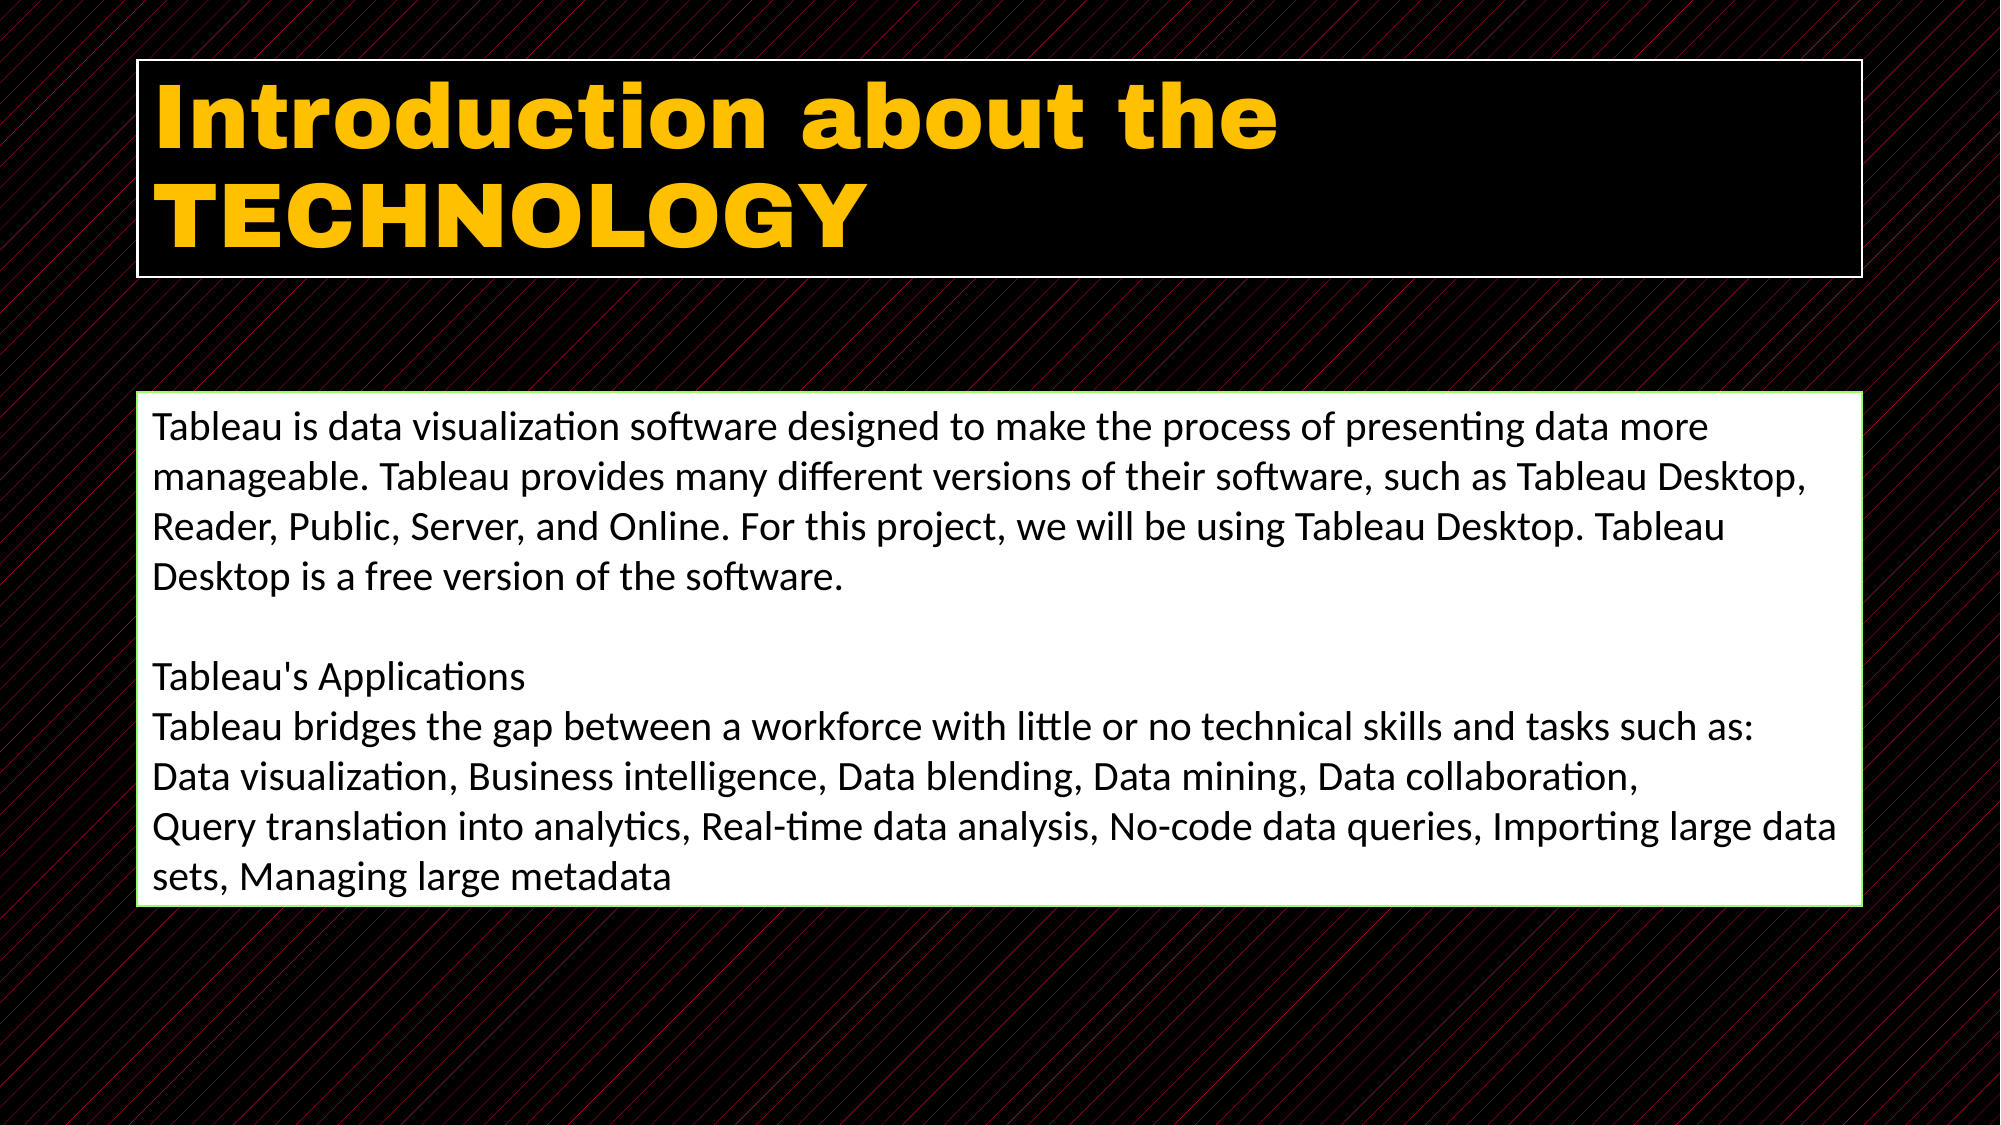

# Introduction about the TECHNOLOGY
Tableau is data visualization software designed to make the process of presenting data more manageable. Tableau provides many different versions of their software, such as Tableau Desktop, Reader, Public, Server, and Online. For this project, we will be using Tableau Desktop. Tableau Desktop is a free version of the software.

Tableau's Applications
Tableau bridges the gap between a workforce with little or no technical skills and tasks such as:
Data visualization, Business intelligence, Data blending, Data mining, Data collaboration,
Query translation into analytics, Real-time data analysis, No-code data queries, Importing large data sets, Managing large metadata